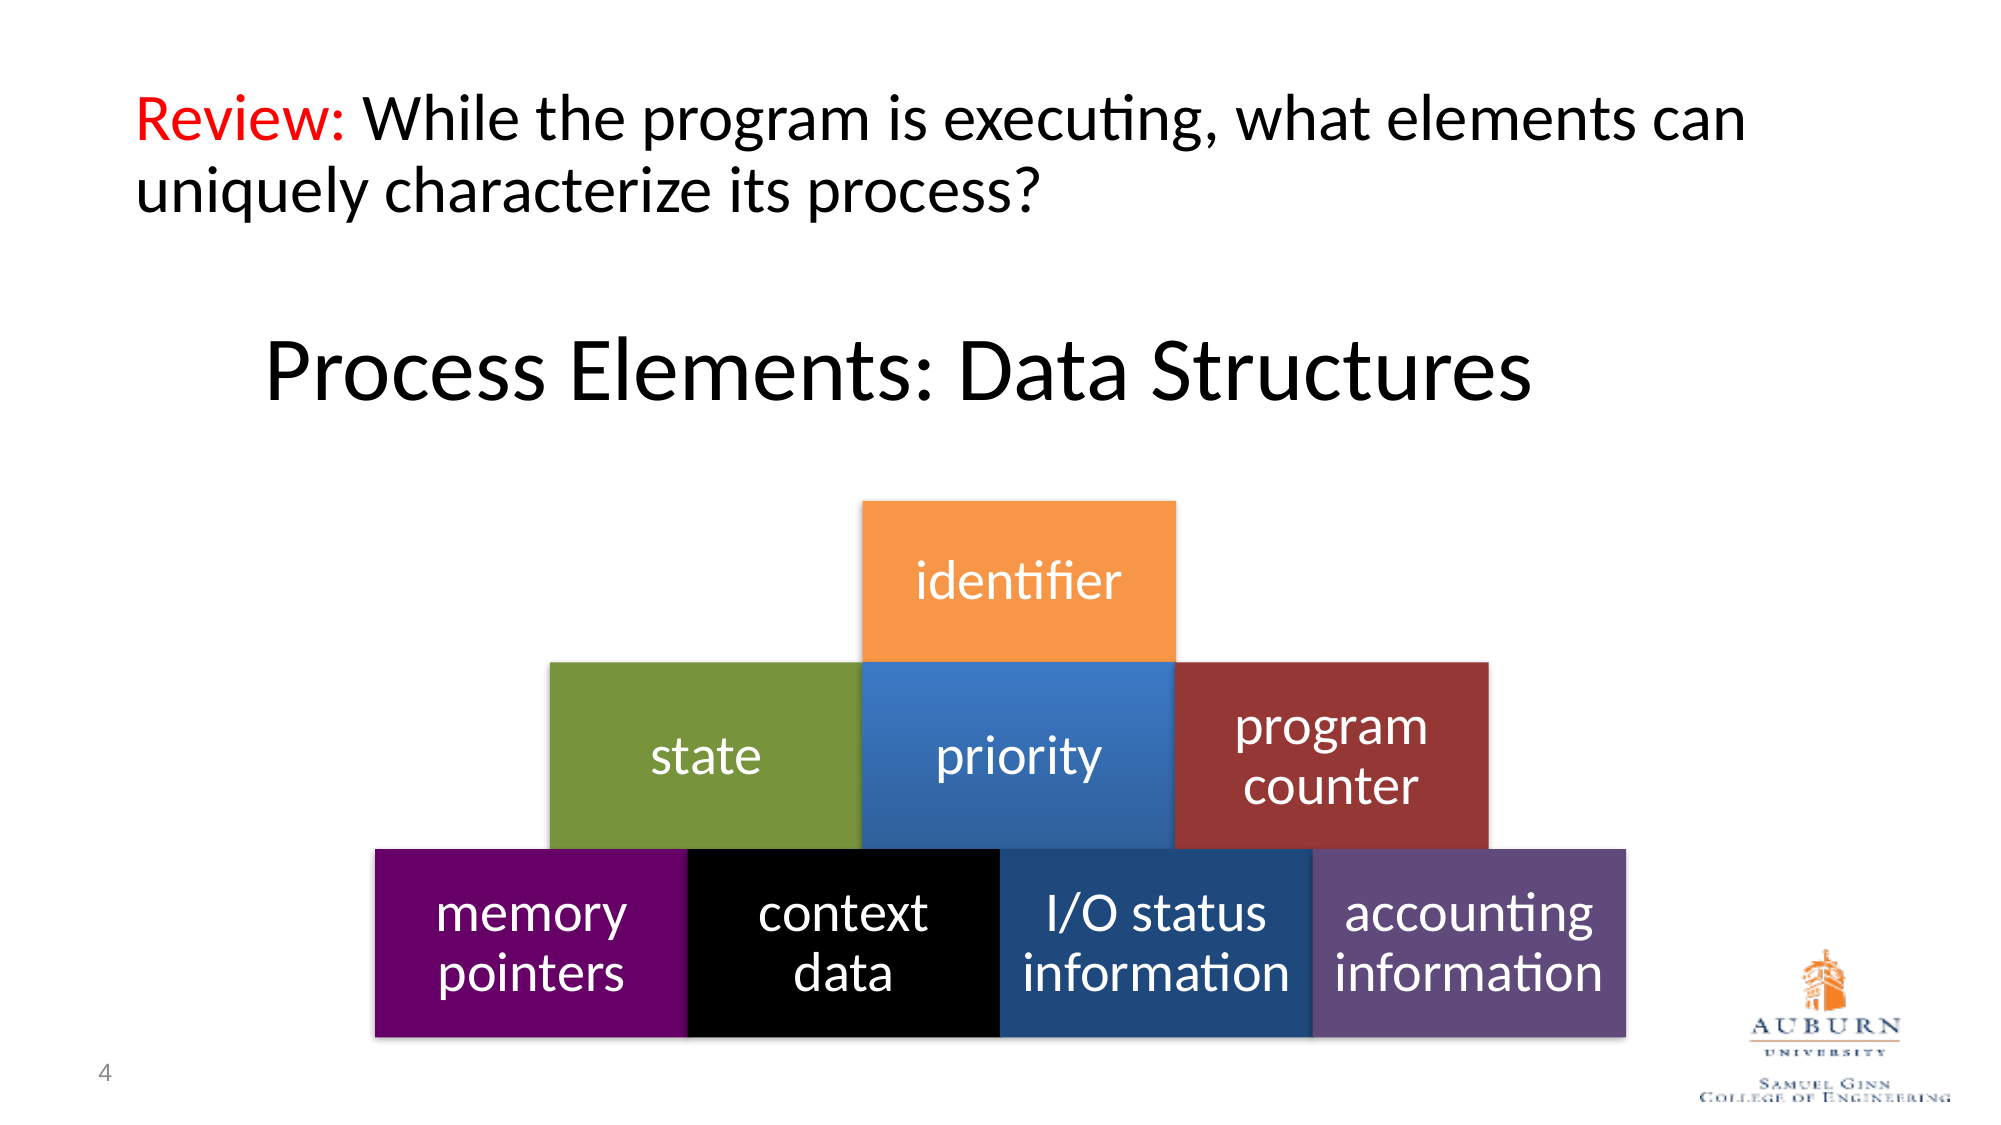

Review: While the program is executing, what elements can uniquely characterize its process?
# Process Elements: Data Structures
identifier
state
priority
program counter
memory pointers
context data
I/O status information
accounting information
4